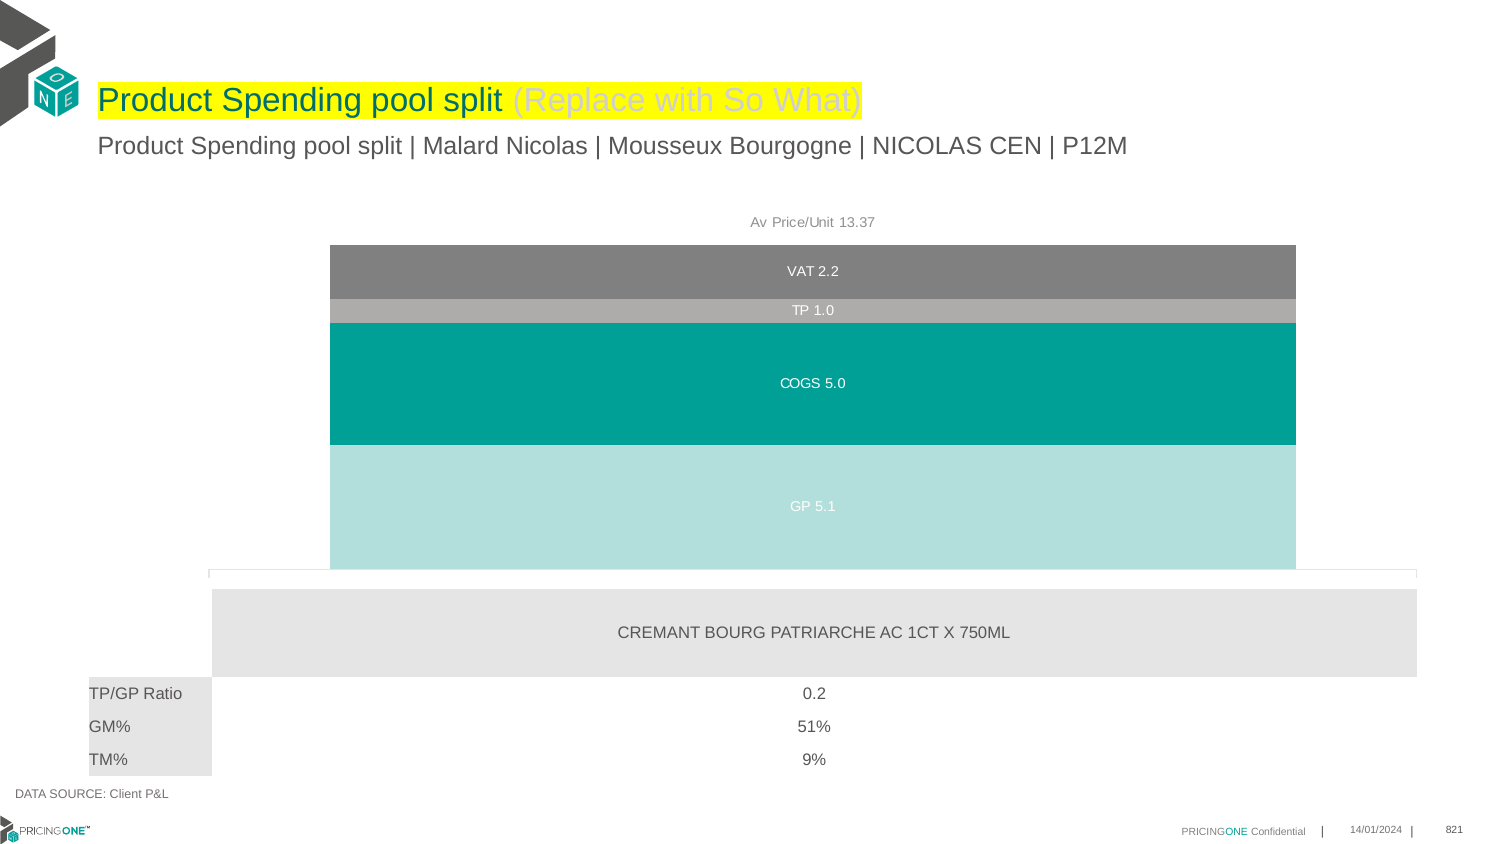

# Product Spending pool split (Replace with So What)
Product Spending pool split | Malard Nicolas | Mousseux Bourgogne | NICOLAS CEN | P12M

### Chart

| Category | GP | COGS | TP | VAT |
|---|---|---|---|---|
| Av Price/Unit 13.37 | 5.139321693121693 | 4.999555026455027 | 1.0030472663139332 | 2.2283950617283943 |
|  | CREMANT BOURG PATRIARCHE AC 1CT X 750ML |
| --- | --- |
| TP/GP Ratio | 0.2 |
| GM% | 51% |
| TM% | 9% |
DATA SOURCE: Client P&L

14/01/2024
821